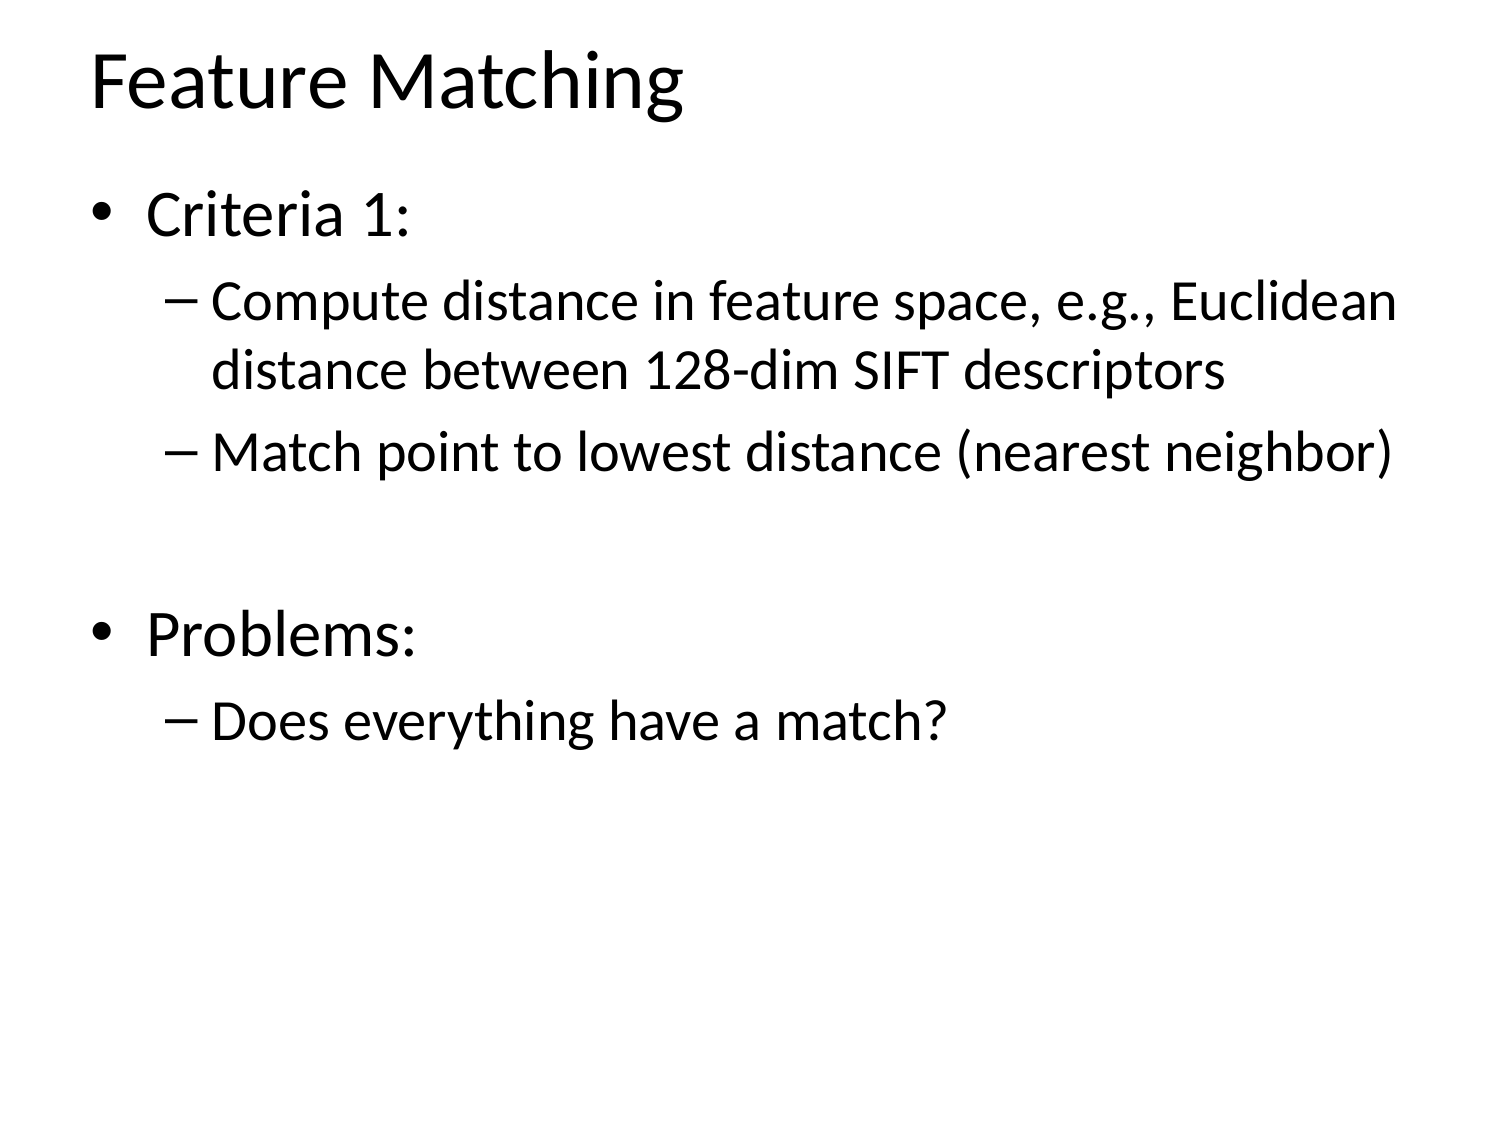

# Feature Matching
Criteria 1:
Compute distance in feature space, e.g., Euclidean distance between 128-dim SIFT descriptors
Match point to lowest distance (nearest neighbor)

Problems:
Does everything have a match?